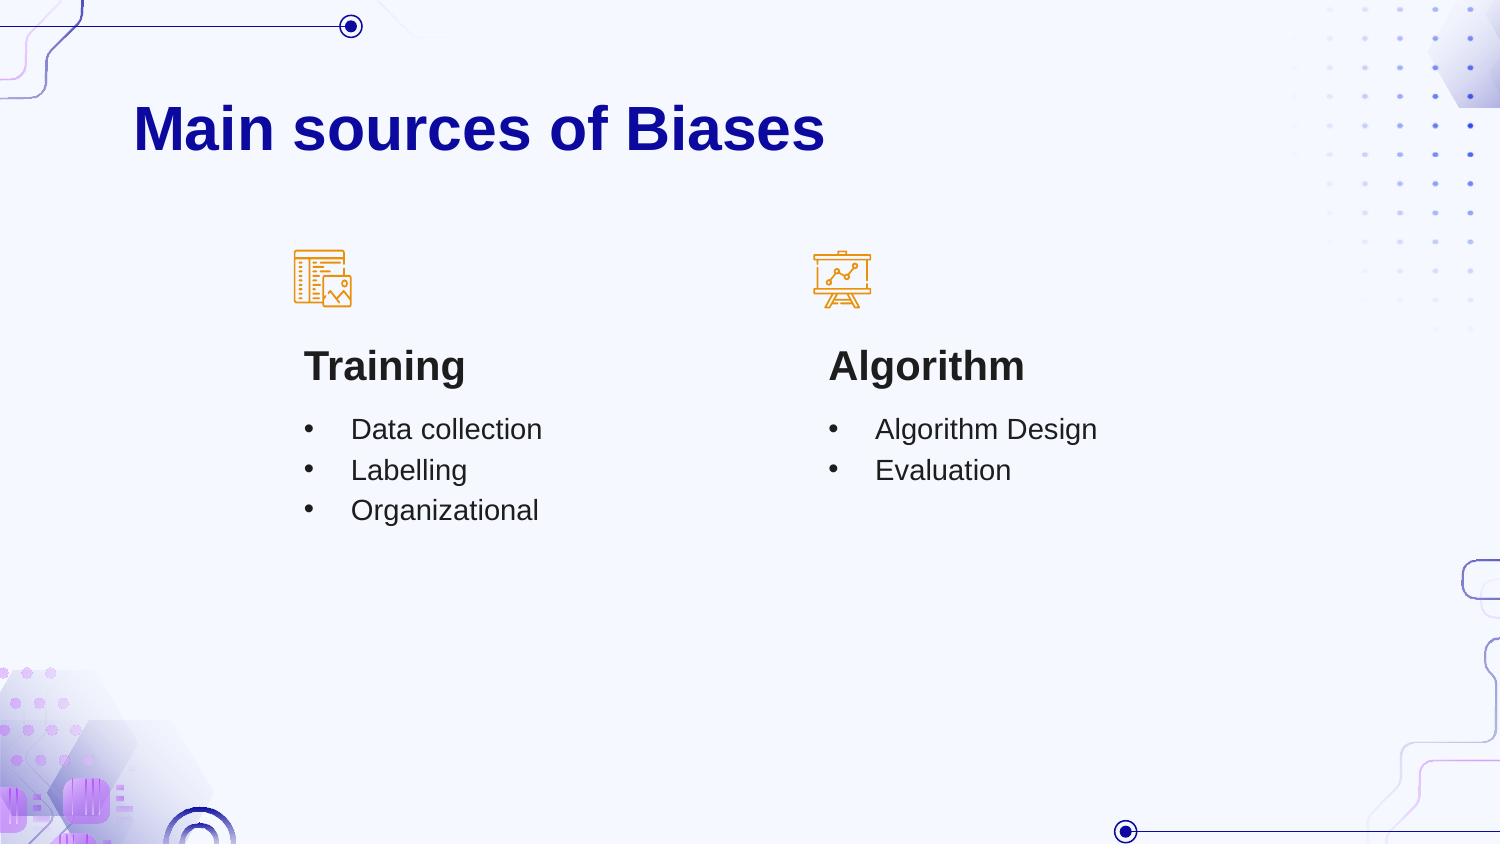

# Main sources of Biases

Training
Algorithm
Data collection
Labelling
Organizational
Algorithm Design
Evaluation